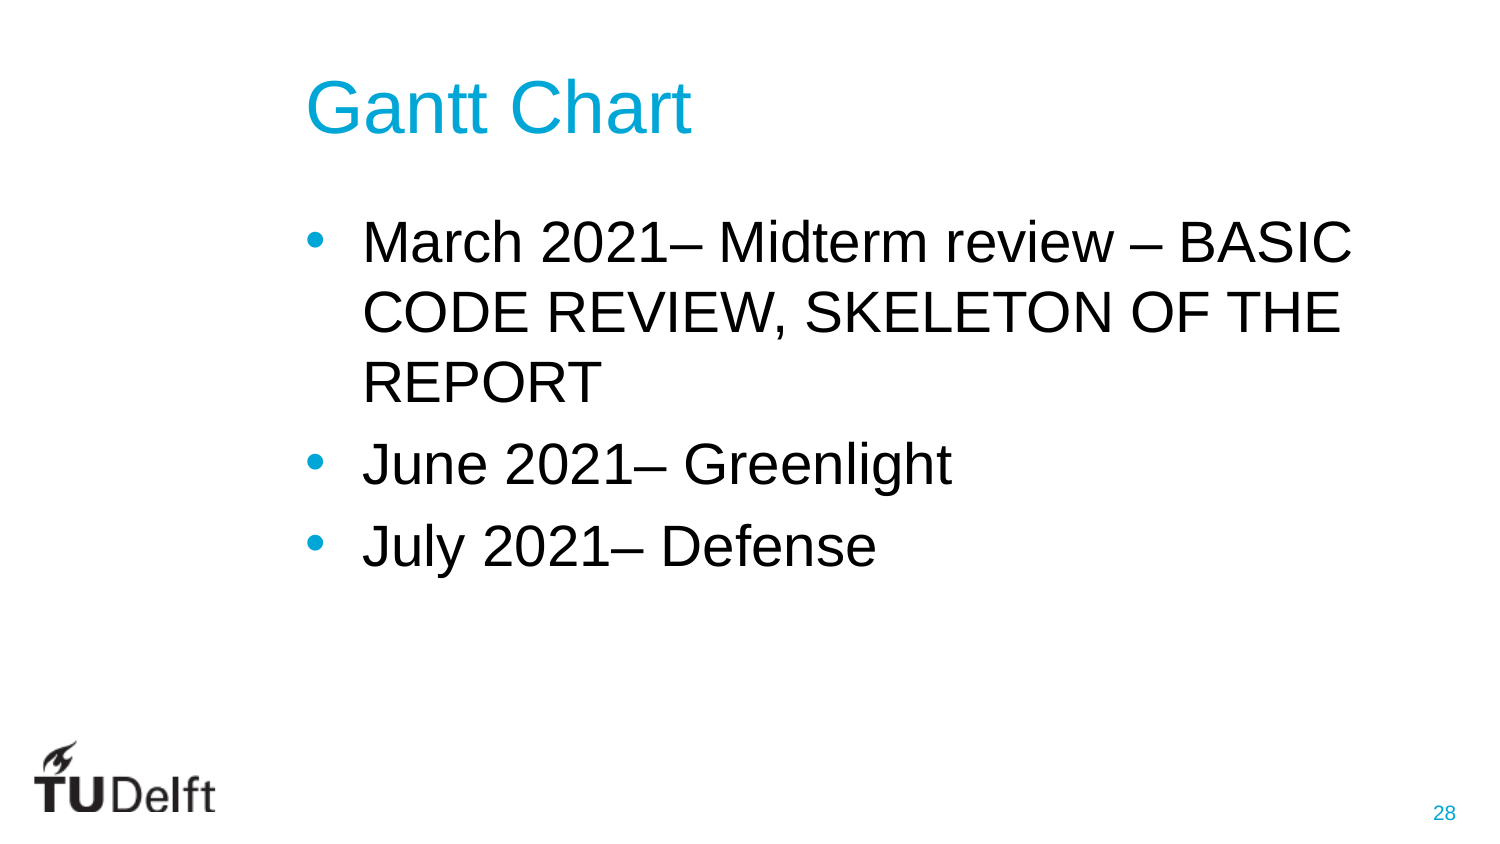

# Gantt Chart
March 2021– Midterm review – BASIC CODE REVIEW, SKELETON OF THE REPORT
June 2021– Greenlight
July 2021– Defense